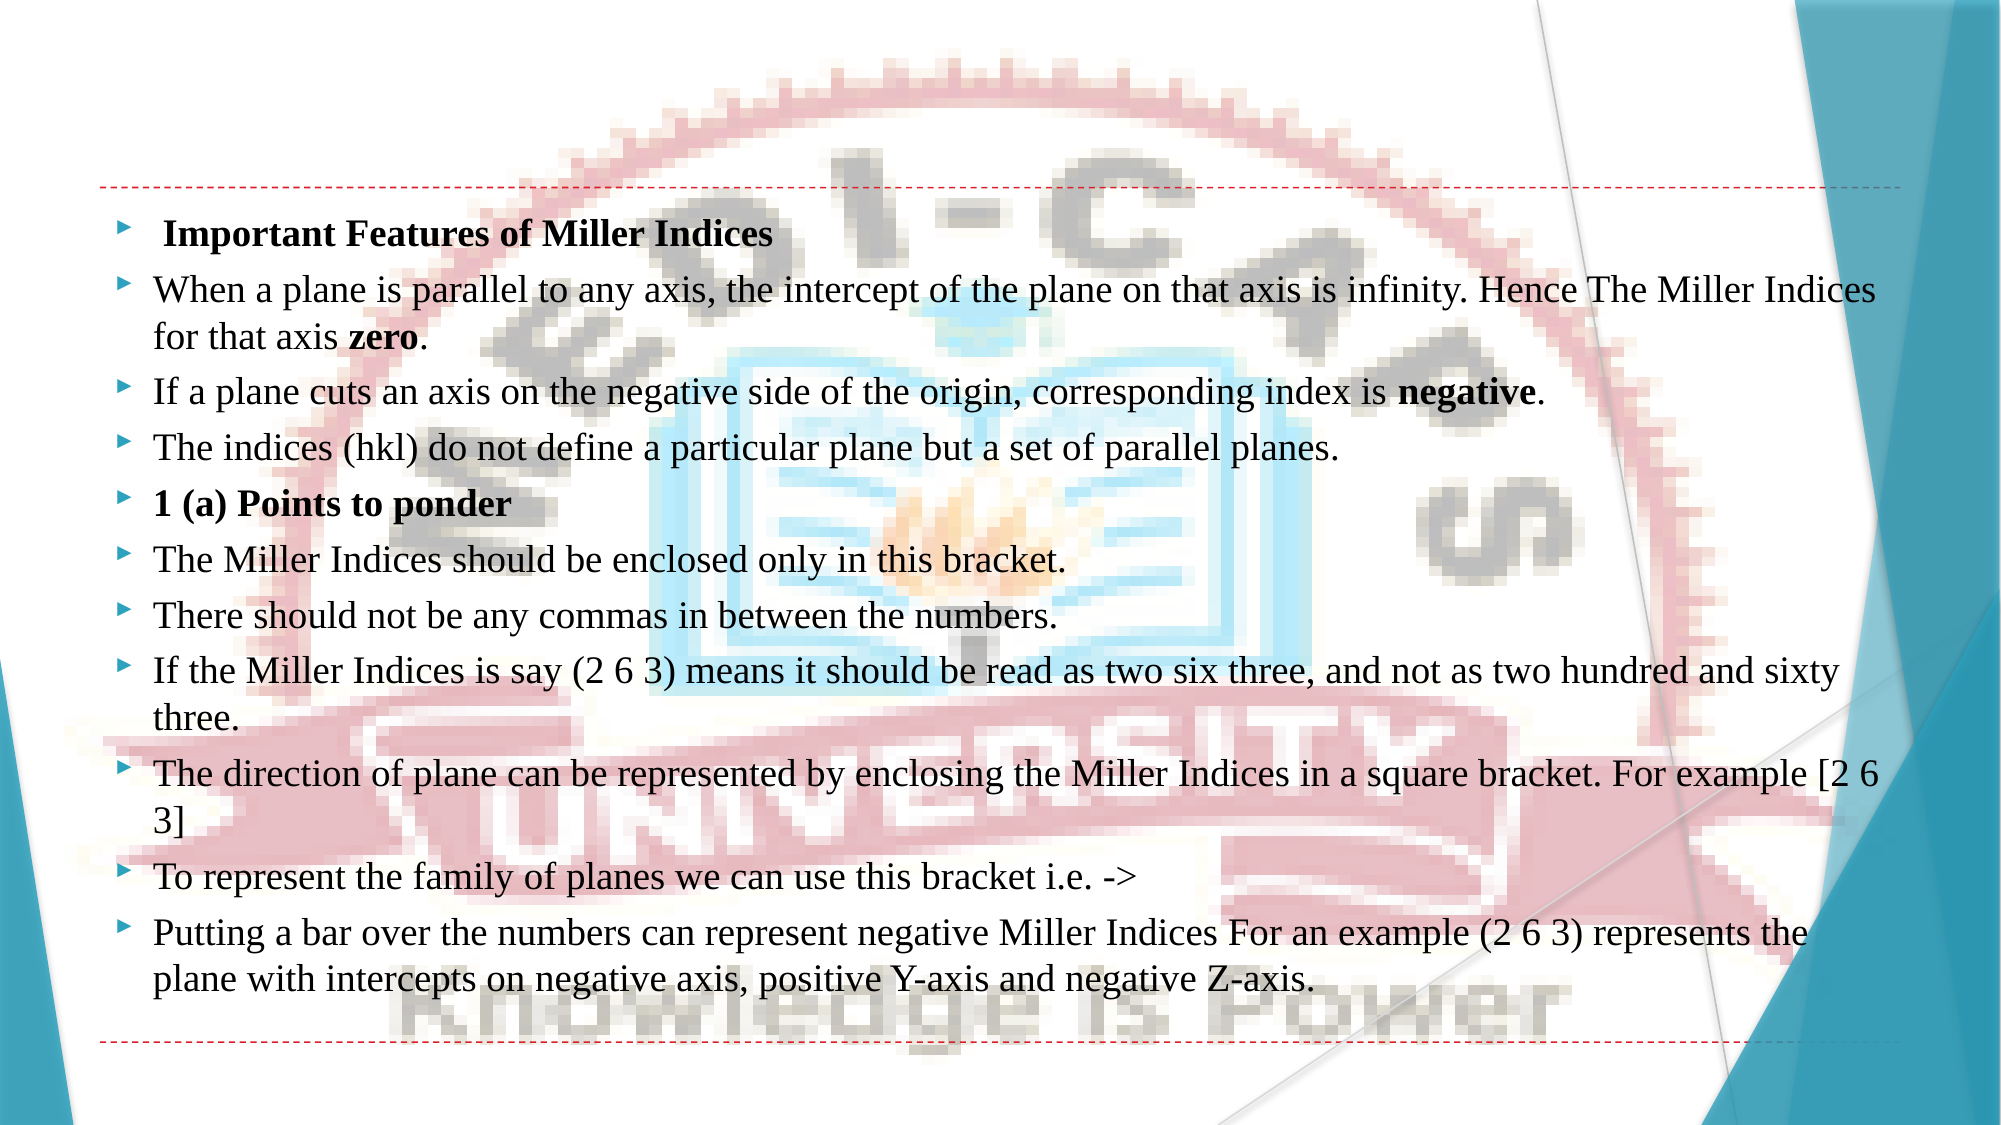

#
 Important Features of Miller Indices
When a plane is parallel to any axis, the intercept of the plane on that axis is infinity. Hence The Miller Indices for that axis zero.
If a plane cuts an axis on the negative side of the origin, corresponding index is negative.
The indices (hkl) do not define a particular plane but a set of parallel planes.
1 (a) Points to ponder
The Miller Indices should be enclosed only in this bracket.
There should not be any commas in between the numbers.
If the Miller Indices is say (2 6 3) means it should be read as two six three, and not as two hundred and sixty three.
The direction of plane can be represented by enclosing the Miller Indices in a square bracket. For example [2 6 3]
To represent the family of planes we can use this bracket i.e. ->
Putting a bar over the numbers can represent negative Miller Indices For an example (2 6 3) represents the plane with intercepts on negative axis, positive Y-axis and negative Z-axis.